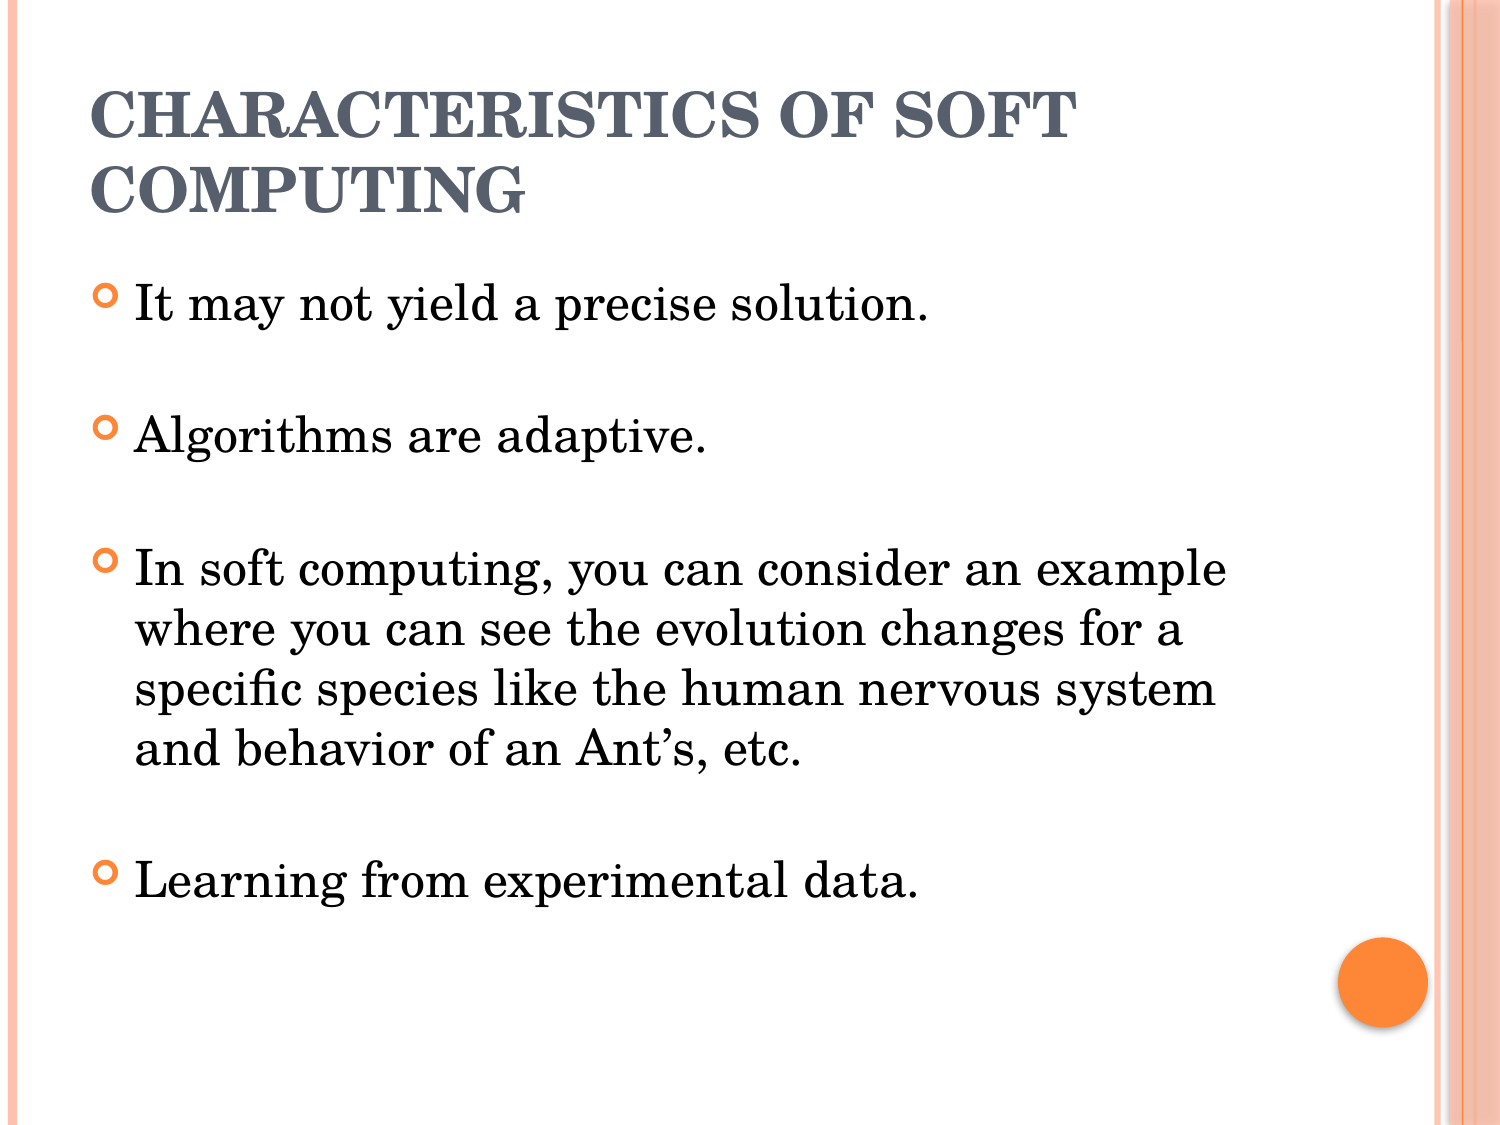

# Characteristics of soft computing
It may not yield a precise solution​.
Algorithms are adaptive.
In soft computing, you can consider an example where you can see the evolution changes for a specific species like the human nervous system and behavior of an Ant’s, etc.
Learning from experimental data.